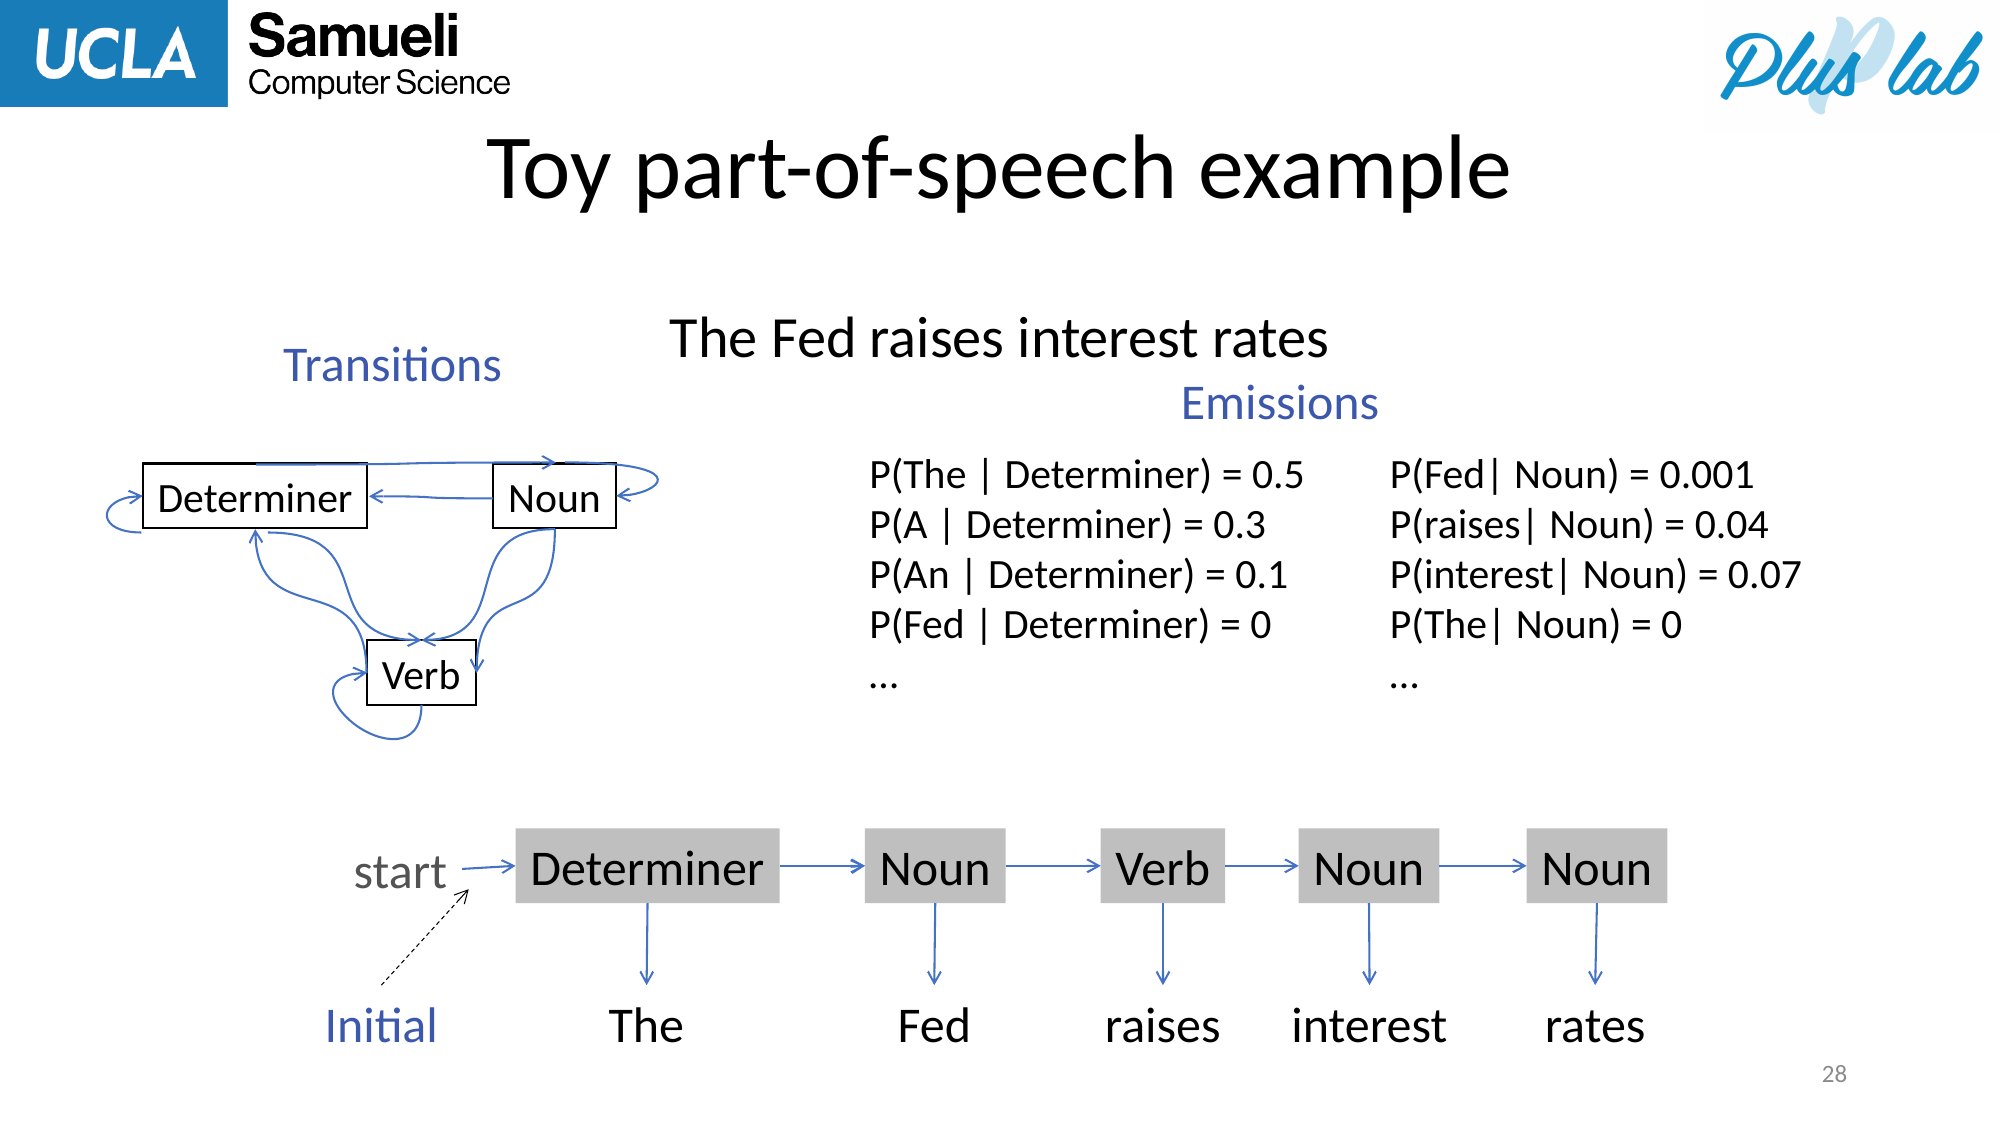

# Toy part-of-speech example
The Fed raises interest rates
Transitions
Determiner
Noun
Verb
Emissions
P(The | Determiner) = 0.5
P(A | Determiner) = 0.3
P(An | Determiner) = 0.1
P(Fed | Determiner) = 0
…
P(Fed| Noun) = 0.001
P(raises| Noun) = 0.04
P(interest| Noun) = 0.07
P(The| Noun) = 0
…
Determiner
Noun
Verb
Noun
Noun
start
Initial
The
Fed
raises
interest
rates
28